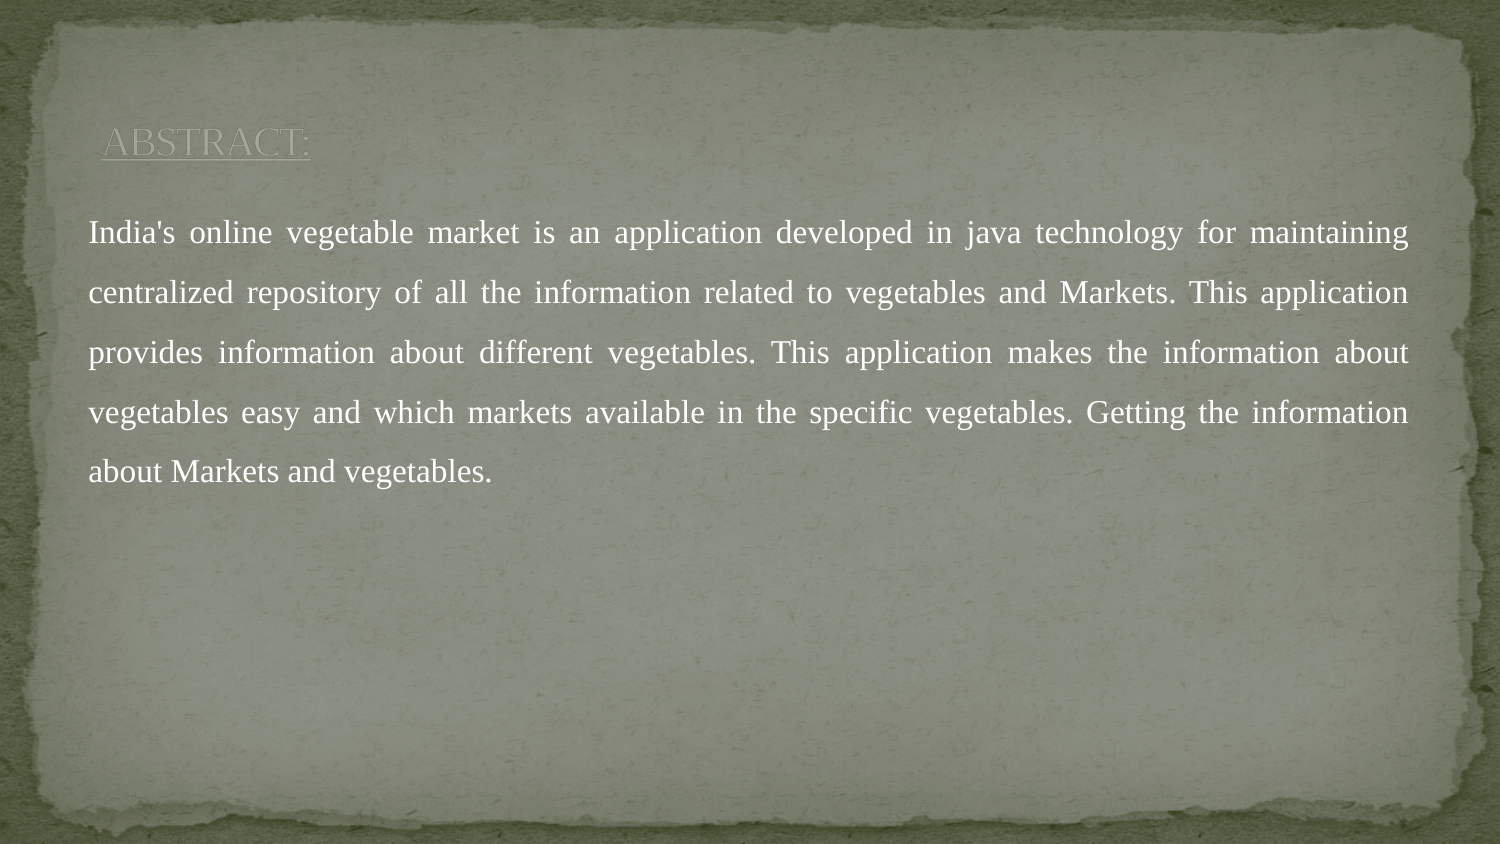

# ABSTRACT:
India's online vegetable market is an application developed in java technology for maintaining centralized repository of all the information related to vegetables and Markets. This application provides information about different vegetables. This application makes the information about vegetables easy and which markets available in the specific vegetables. Getting the information about Markets and vegetables.